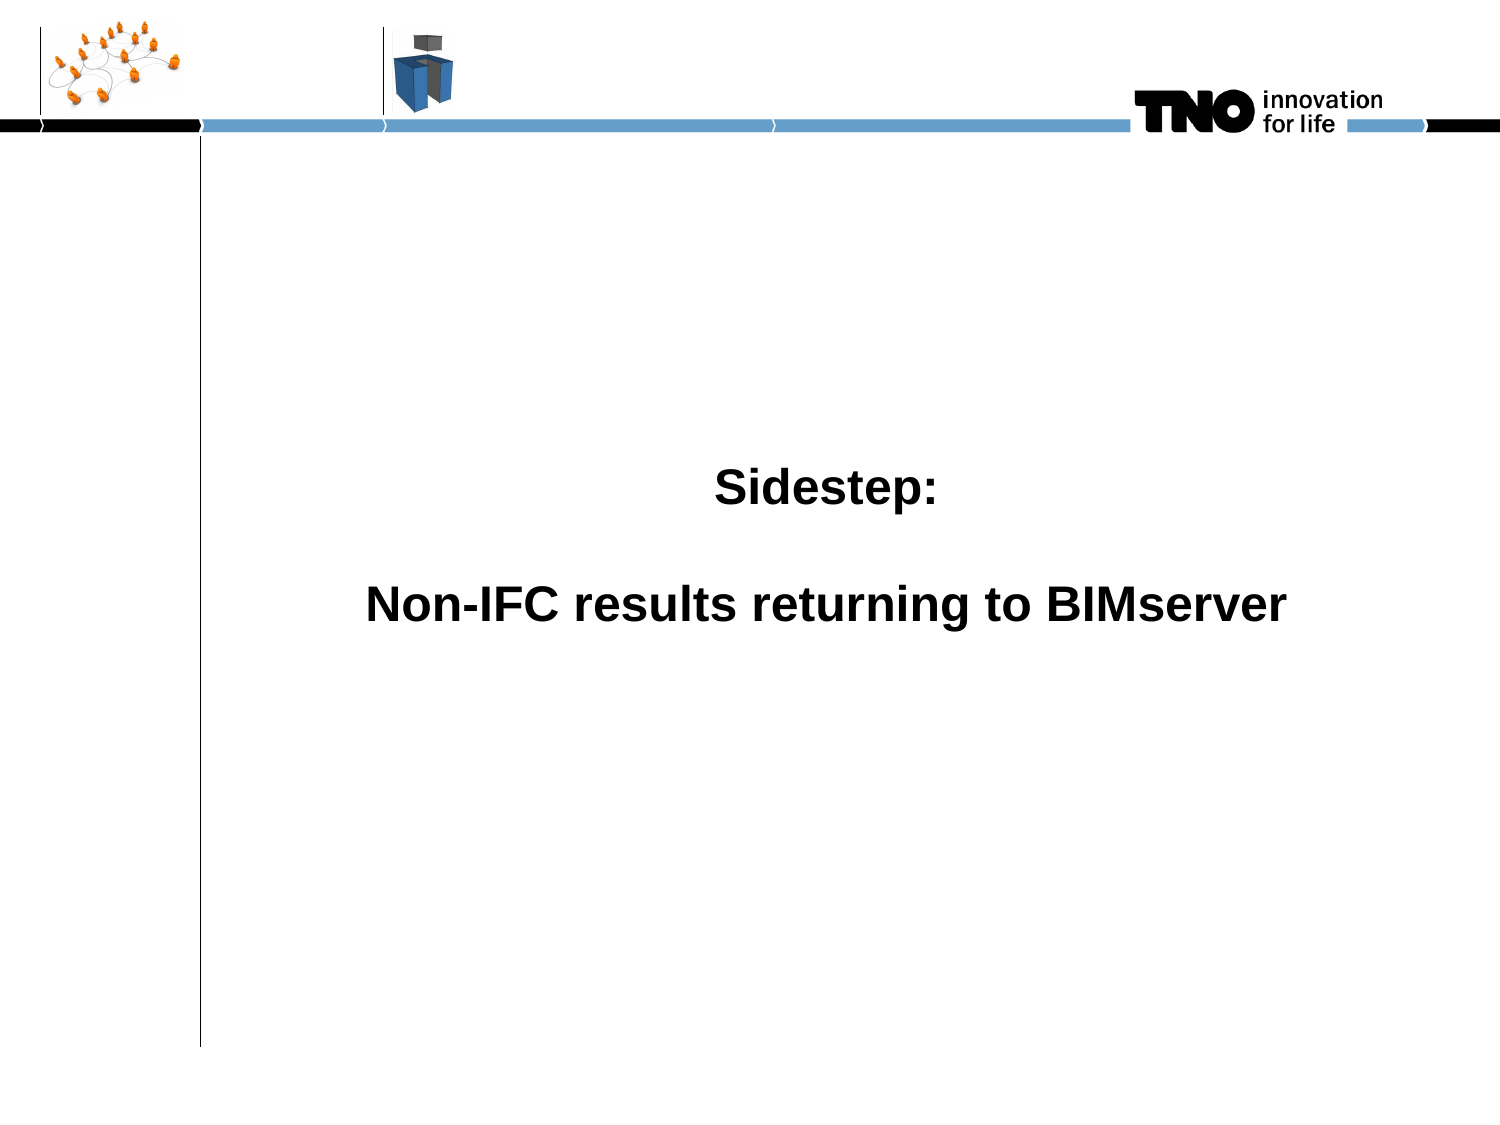

# Sidestep: Non-IFC results returning to BIMserver